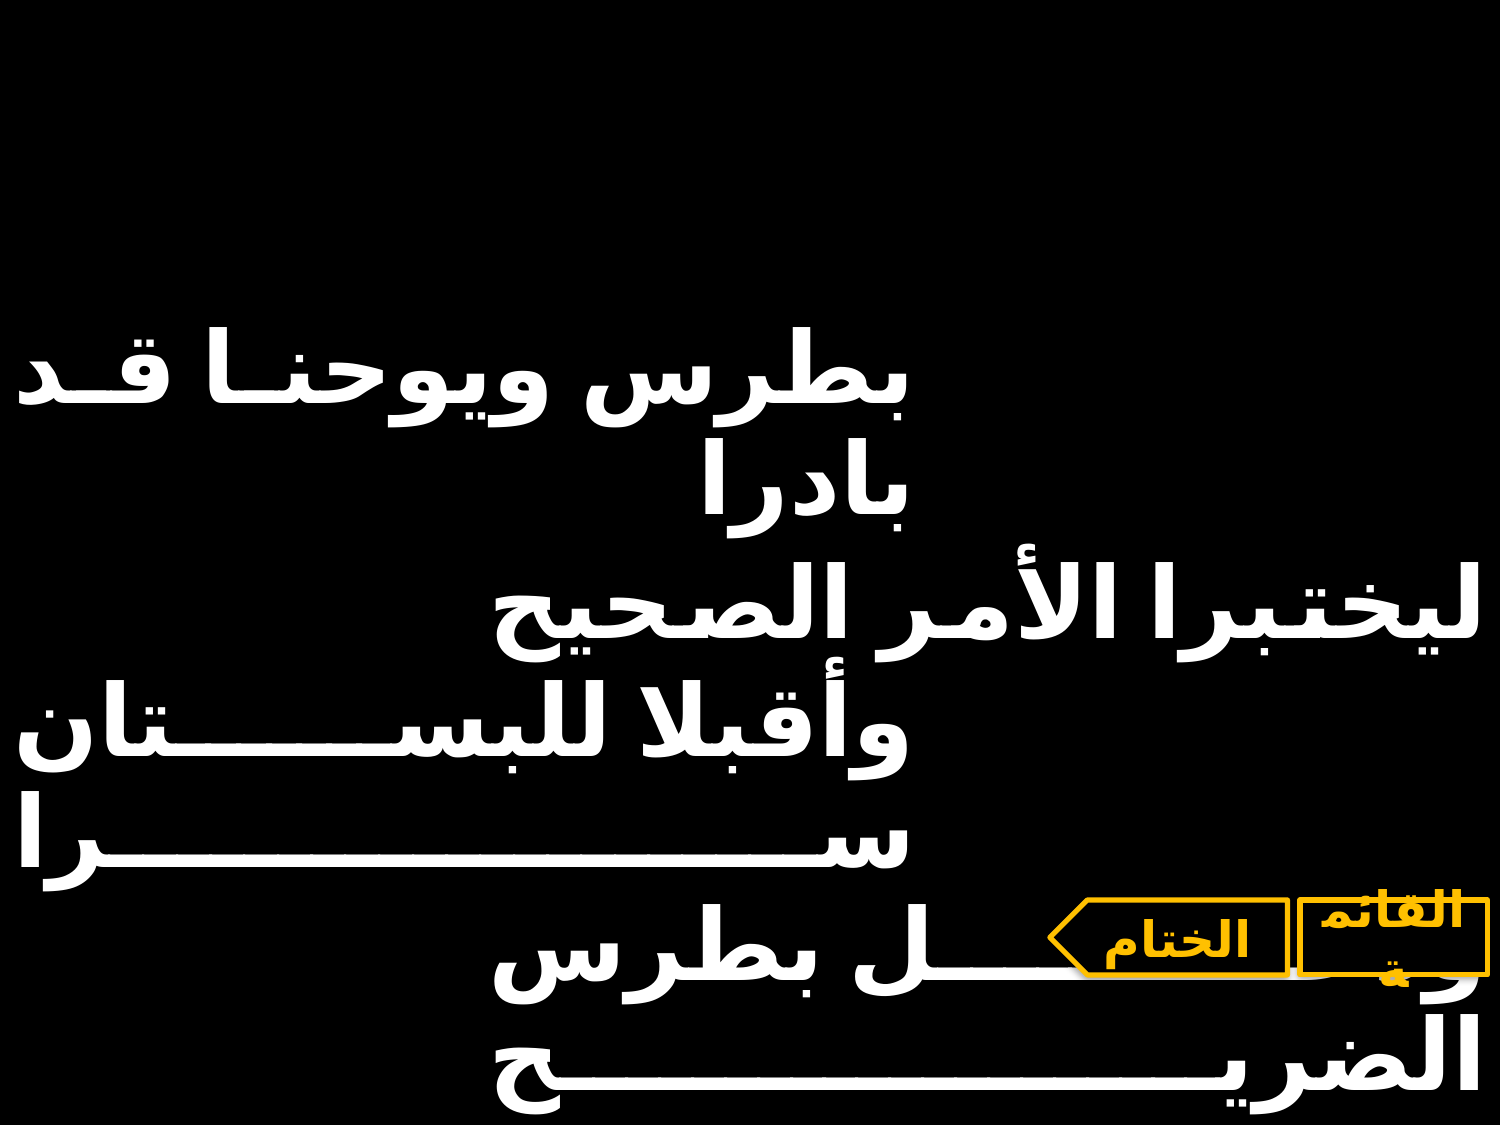

| بطرس ويوحنا قد بادرا |  |  |
| --- | --- | --- |
|  | ليختبرا الأمر الصحيح |  |
| وأقبلا للبستان سرا |  |  |
|  | ودخل بطرس الضريح |  |
الختام
القائمة